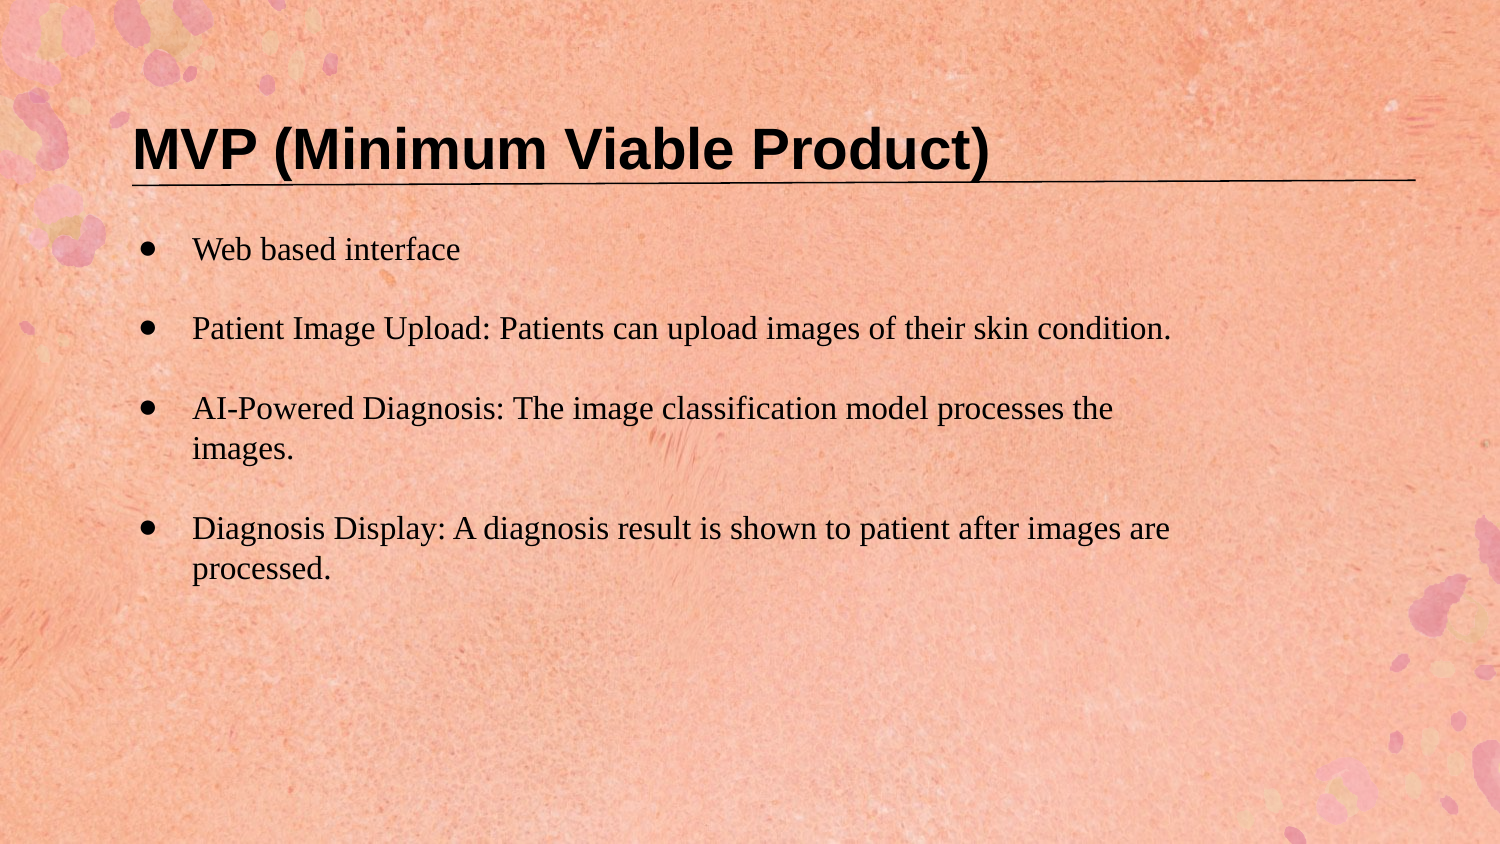

# MVP (Minimum Viable Product)
Web based interface

Patient Image Upload: Patients can upload images of their skin condition.

AI-Powered Diagnosis: The image classification model processes the images.

Diagnosis Display: A diagnosis result is shown to patient after images are processed.